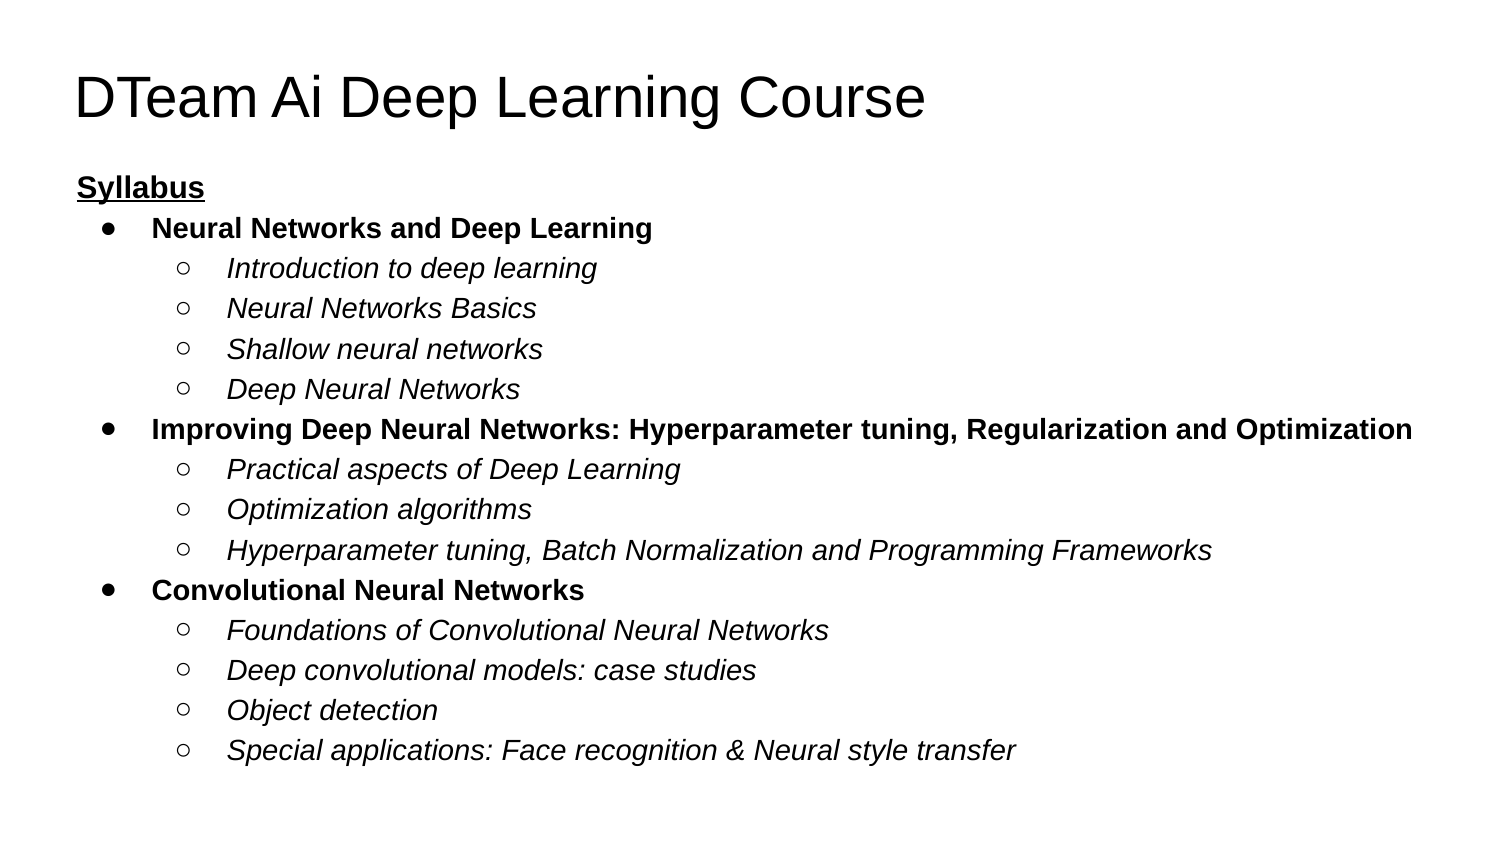

# DTeam Ai Deep Learning Course
Syllabus
Neural Networks and Deep Learning
Introduction to deep learning
Neural Networks Basics
Shallow neural networks
Deep Neural Networks
Improving Deep Neural Networks: Hyperparameter tuning, Regularization and Optimization
Practical aspects of Deep Learning
Optimization algorithms
Hyperparameter tuning, Batch Normalization and Programming Frameworks
Convolutional Neural Networks
Foundations of Convolutional Neural Networks
Deep convolutional models: case studies
Object detection
Special applications: Face recognition & Neural style transfer